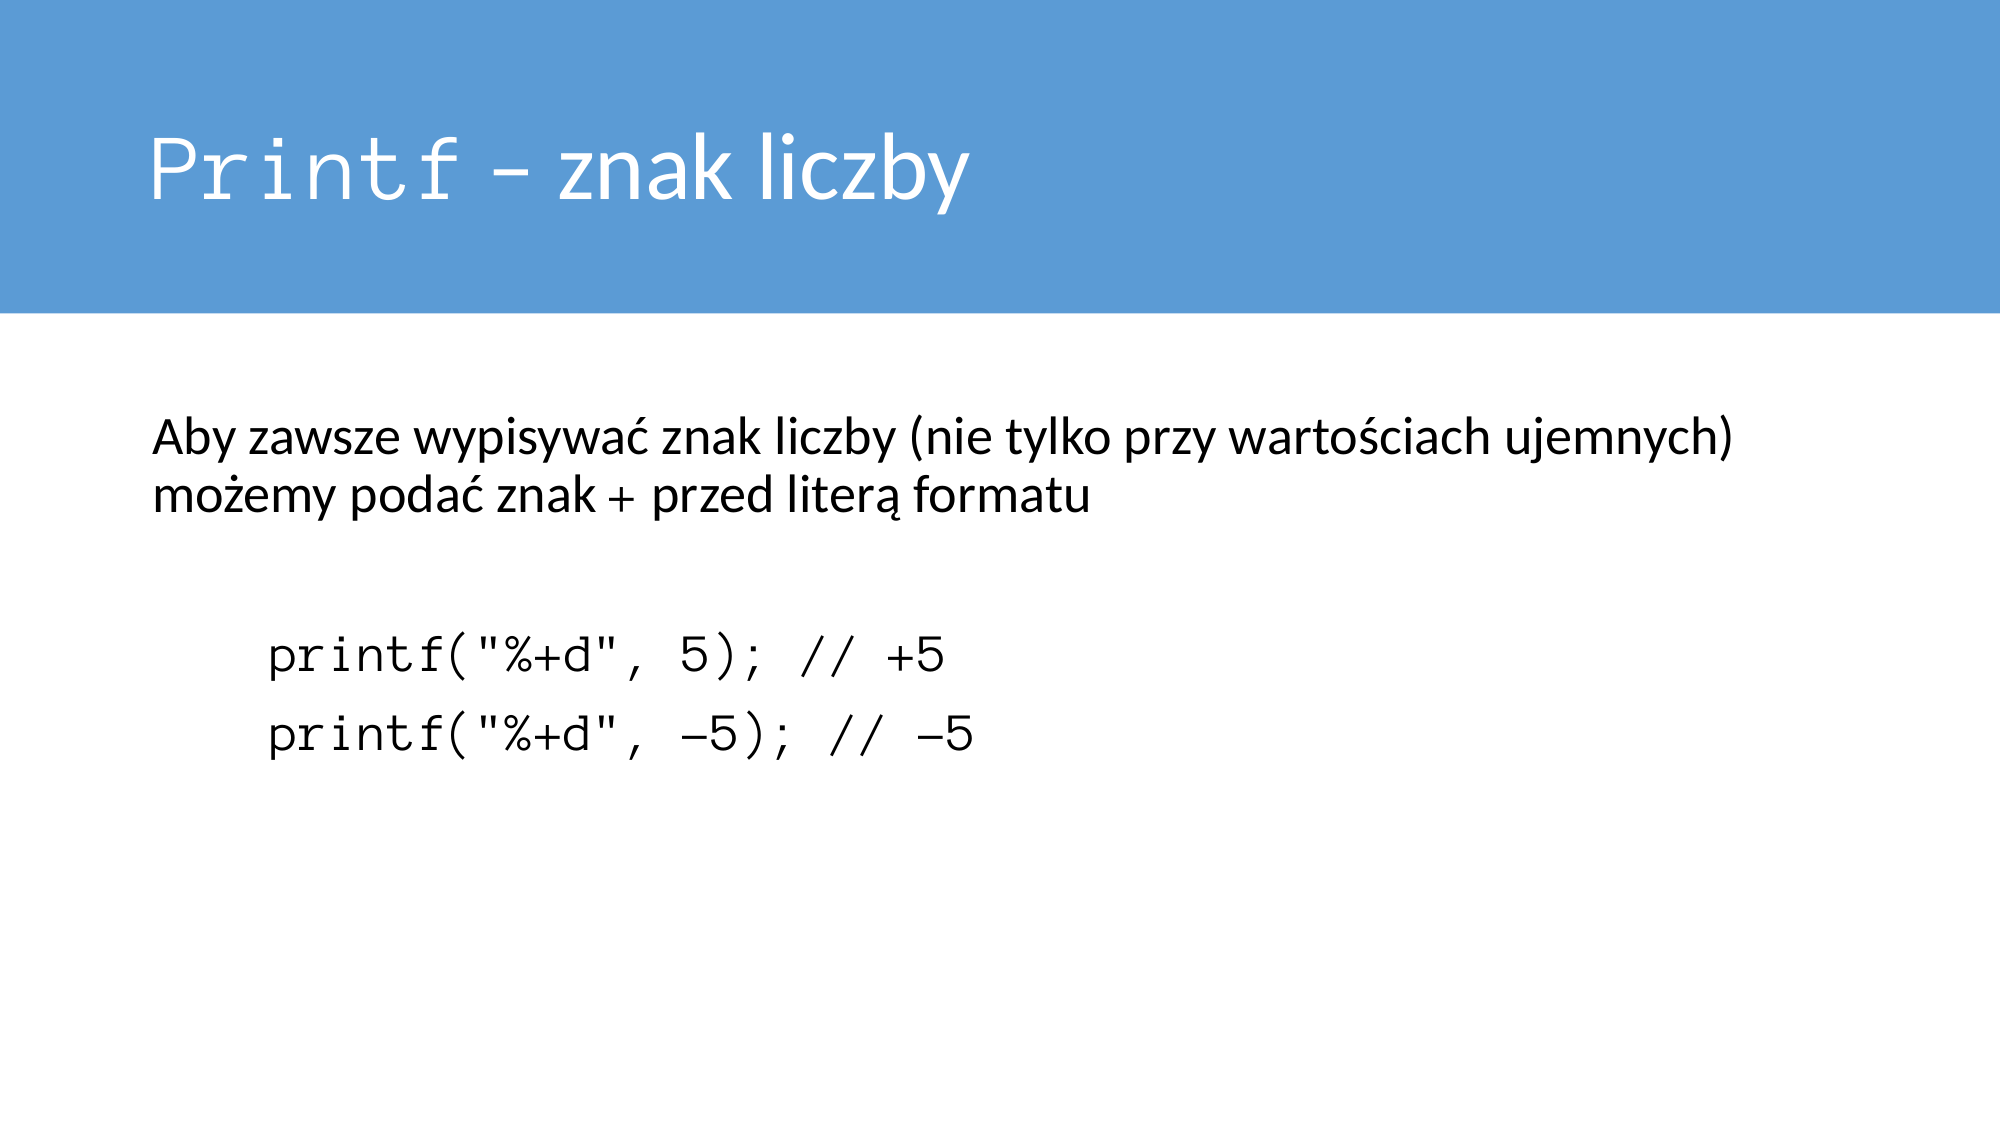

# Printf – znak liczby
Aby zawsze wypisywać znak liczby (nie tylko przy wartościach ujemnych) możemy podać znak + przed literą formatu

printf("%+d", 5); // +5
printf("%+d", -5); // -5